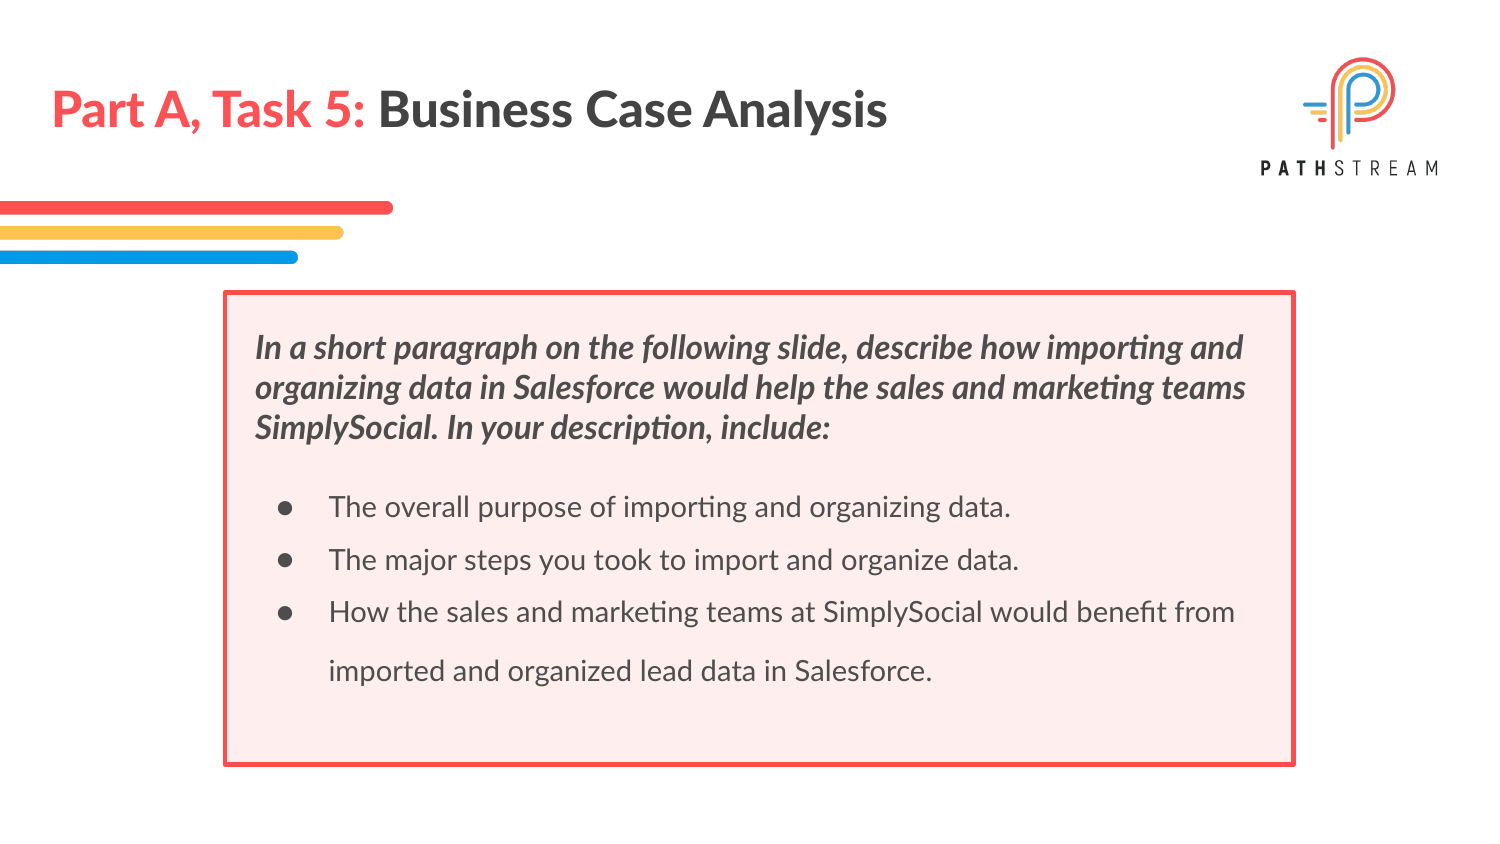

# Part A, Task 5: Business Case Analysis

In a short paragraph on the following slide, describe how importing and organizing data in Salesforce would help the sales and marketing teams SimplySocial. In your description, include:

The overall purpose of importing and organizing data.
The major steps you took to import and organize data.
How the sales and marketing teams at SimplySocial would benefit from imported and organized lead data in Salesforce.